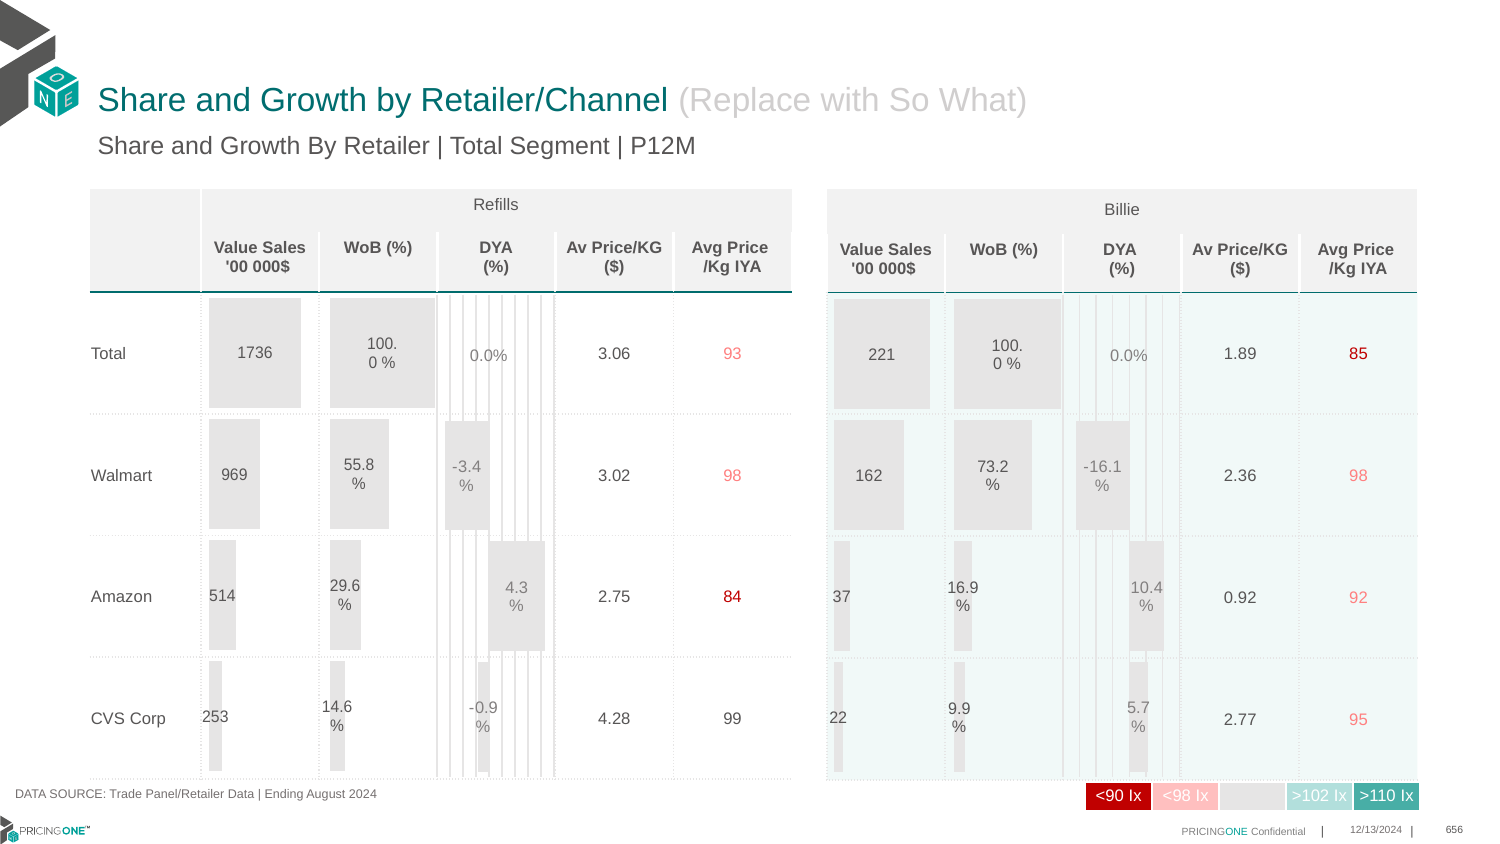

# Share and Growth by Retailer/Channel (Replace with So What)
Share and Growth By Retailer | Total Segment | P12M
|  | Refills | Total Category |  |  |  |
| --- | --- | --- | --- | --- | --- |
|  | Value Sales '00 000$ | WoB (%) | DYA (%) | Av Price/KG ($) | Avg Price /Kg IYA |
| Total |  |  |  | 3.06 | 93 |
| Walmart |  |  |  | 3.02 | 98 |
| Amazon |  |  |  | 2.75 | 84 |
| CVS Corp |  |  |  | 4.28 | 99 |
| Billie | Client |  |  |  |
| --- | --- | --- | --- | --- |
| Value Sales '00 000$ | WoB (%) | DYA (%) | Av Price/KG ($) | Avg Price /Kg IYA |
|  |  |  | 1.89 | 85 |
|  |  |  | 2.36 | 98 |
|  |  |  | 0.92 | 92 |
|  |  |  | 2.77 | 95 |

### Chart

| Category | Value Sales |
|---|---|
| Grand Total | 173593137.0 |
| Walmart | 96913996.0 |
| Amazon | 51375388.0 |
| CVS Corp | 25303753.0 |

### Chart

| Category | Trade WoB % |
|---|---|
| Grand Total | 1.0 |
| Walmart | 0.5582824164298615 |
| Amazon | 0.29595287514160196 |
| CVS Corp | 0.14576470842853656 |

### Chart

| Category | Value Sales |
|---|---|
| Grand Total | 22097516.0 |
| Walmart | 16169364.0 |
| Amazon | 3736490.0 |
| CVS Corp | 2191662.0 |

### Chart

| Category | Trade WoB % |
|---|---|
| Grand Total | 1.0 |
| Walmart | 0.7317276747304992 |
| Amazon | 0.16909095121822743 |
| CVS Corp | 0.09918137405127346 |

### Chart

| Category | Trade WoB % DYA |
|---|---|
| Grand Total | 0.0 |
| Walmart | -0.03424421258742383 |
| Amazon | 0.04307675884326362 |
| CVS Corp | -0.00883254625583979 |

### Chart

| Category | Trade WoB % DYA |
|---|---|
| Grand Total | 0.0 |
| Walmart | -0.16091650529784707 |
| Amazon | 0.10435958596516284 |
| CVS Corp | 0.056556919332684225 |
DATA SOURCE: Trade Panel/Retailer Data | Ending August 2024
| <90 Ix | <98 Ix |  | >102 Ix | >110 Ix |
| --- | --- | --- | --- | --- |

12/13/2024
656